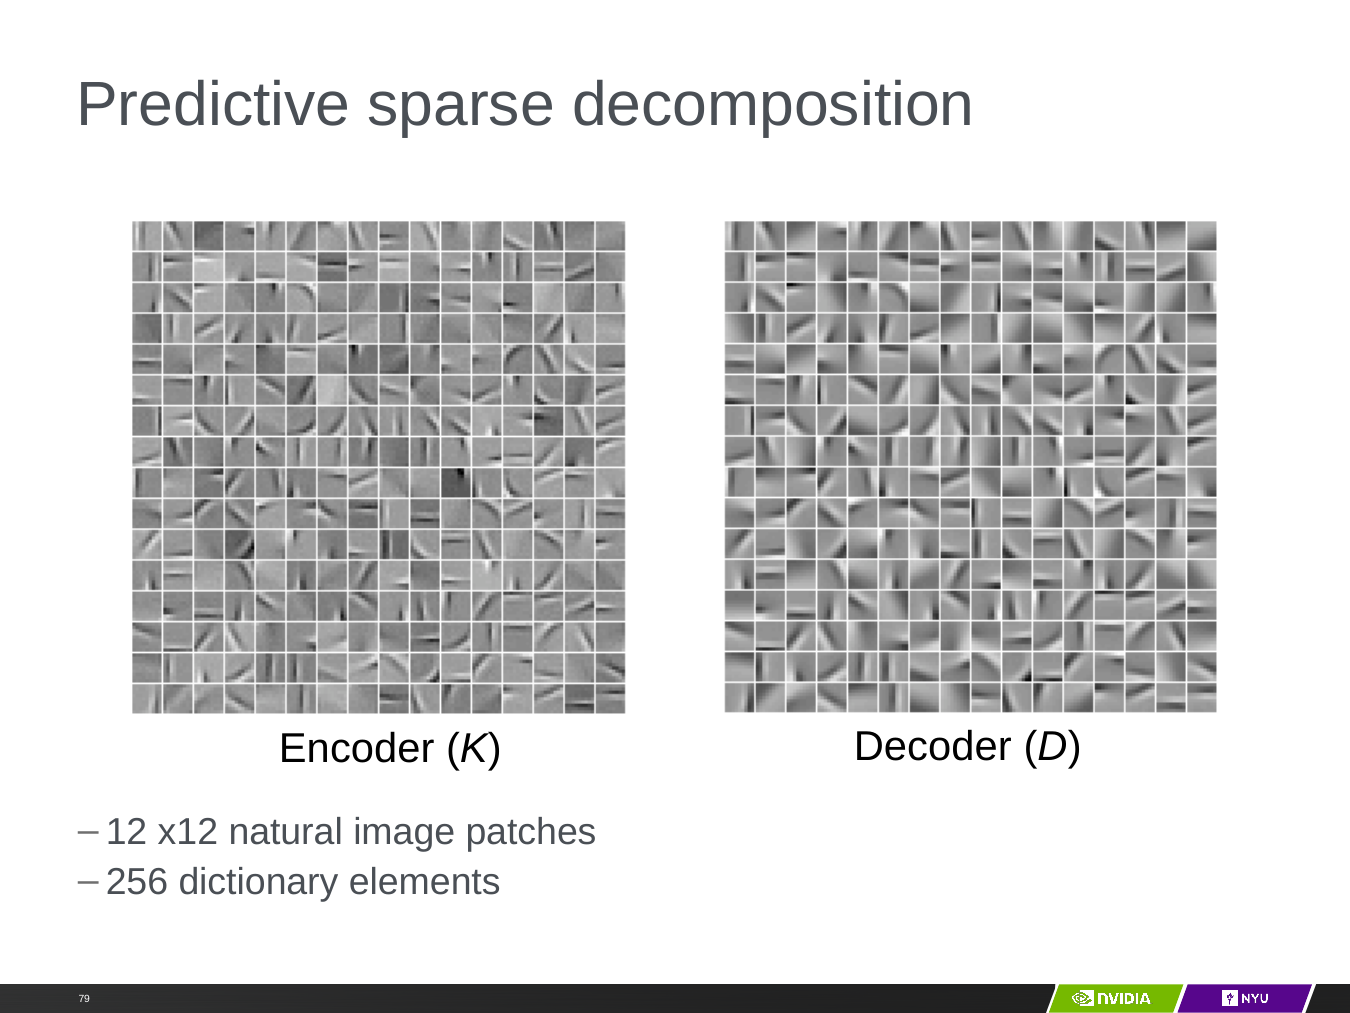

# Predictive sparse decomposition

Decoder (D)
Encoder (K)
12 x12 natural image patches
256 dictionary elements